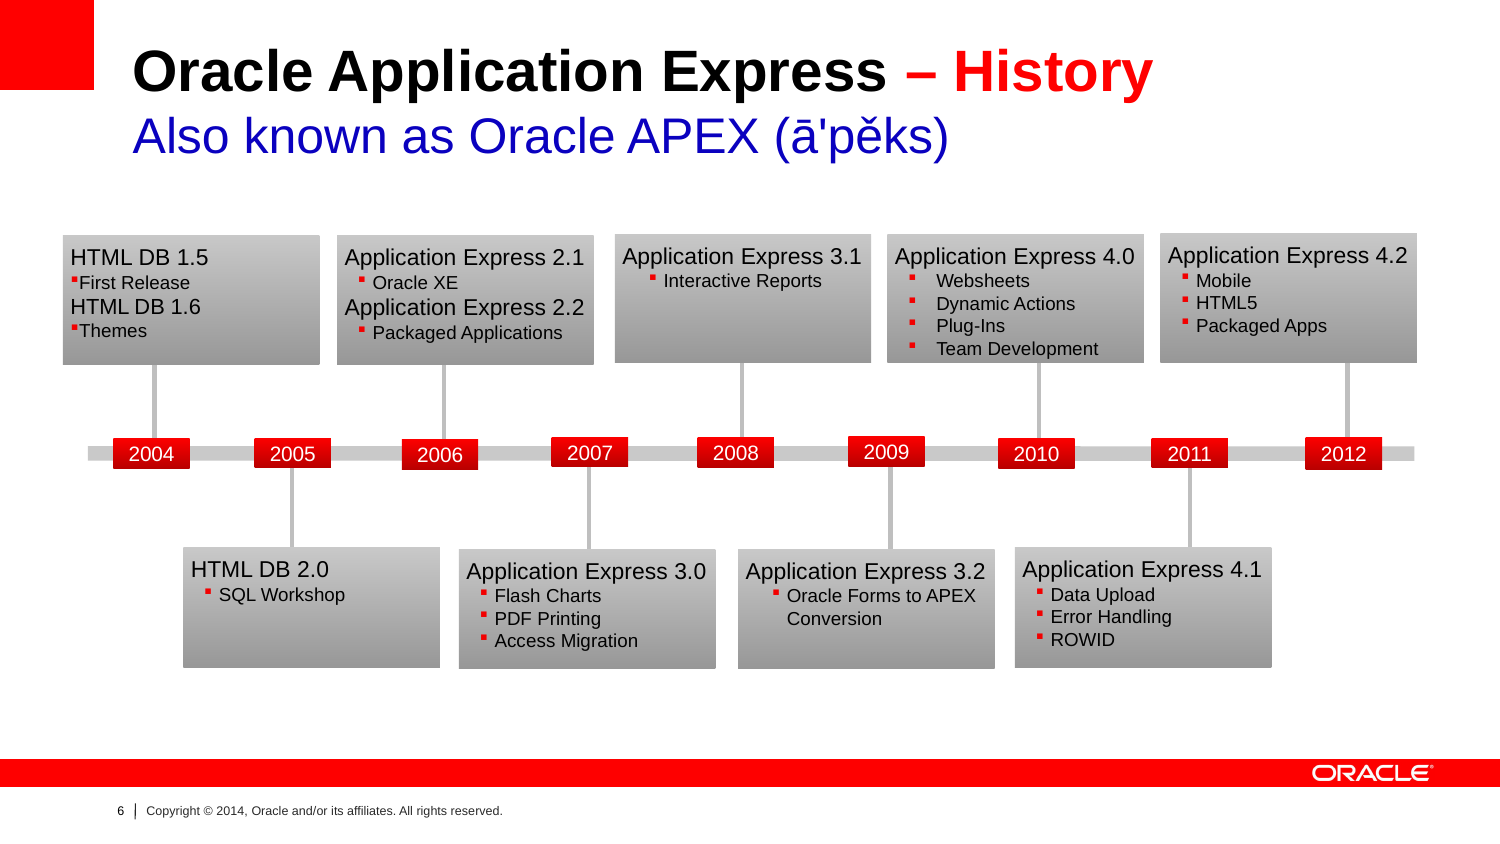

# Oracle Application Express – History
Also known as Oracle APEX (āʹpěks)
Application Express 4.2
Mobile
HTML5
Packaged Apps
Application Express 3.1
Interactive Reports
Application Express 4.0
Websheets
Dynamic Actions
Plug-Ins
Team Development
HTML DB 1.5
First Release
HTML DB 1.6
Themes

Application Express 2.1
Oracle XE
Application Express 2.2
Packaged Applications
2009
2007
2012
2008
2005
2011
2004
2010
2006
HTML DB 2.0
SQL Workshop
Application Express 4.1
Data Upload
Error Handling
ROWID
Application Express 3.0
Flash Charts
PDF Printing
Access Migration
Application Express 3.2
Oracle Forms to APEX Conversion